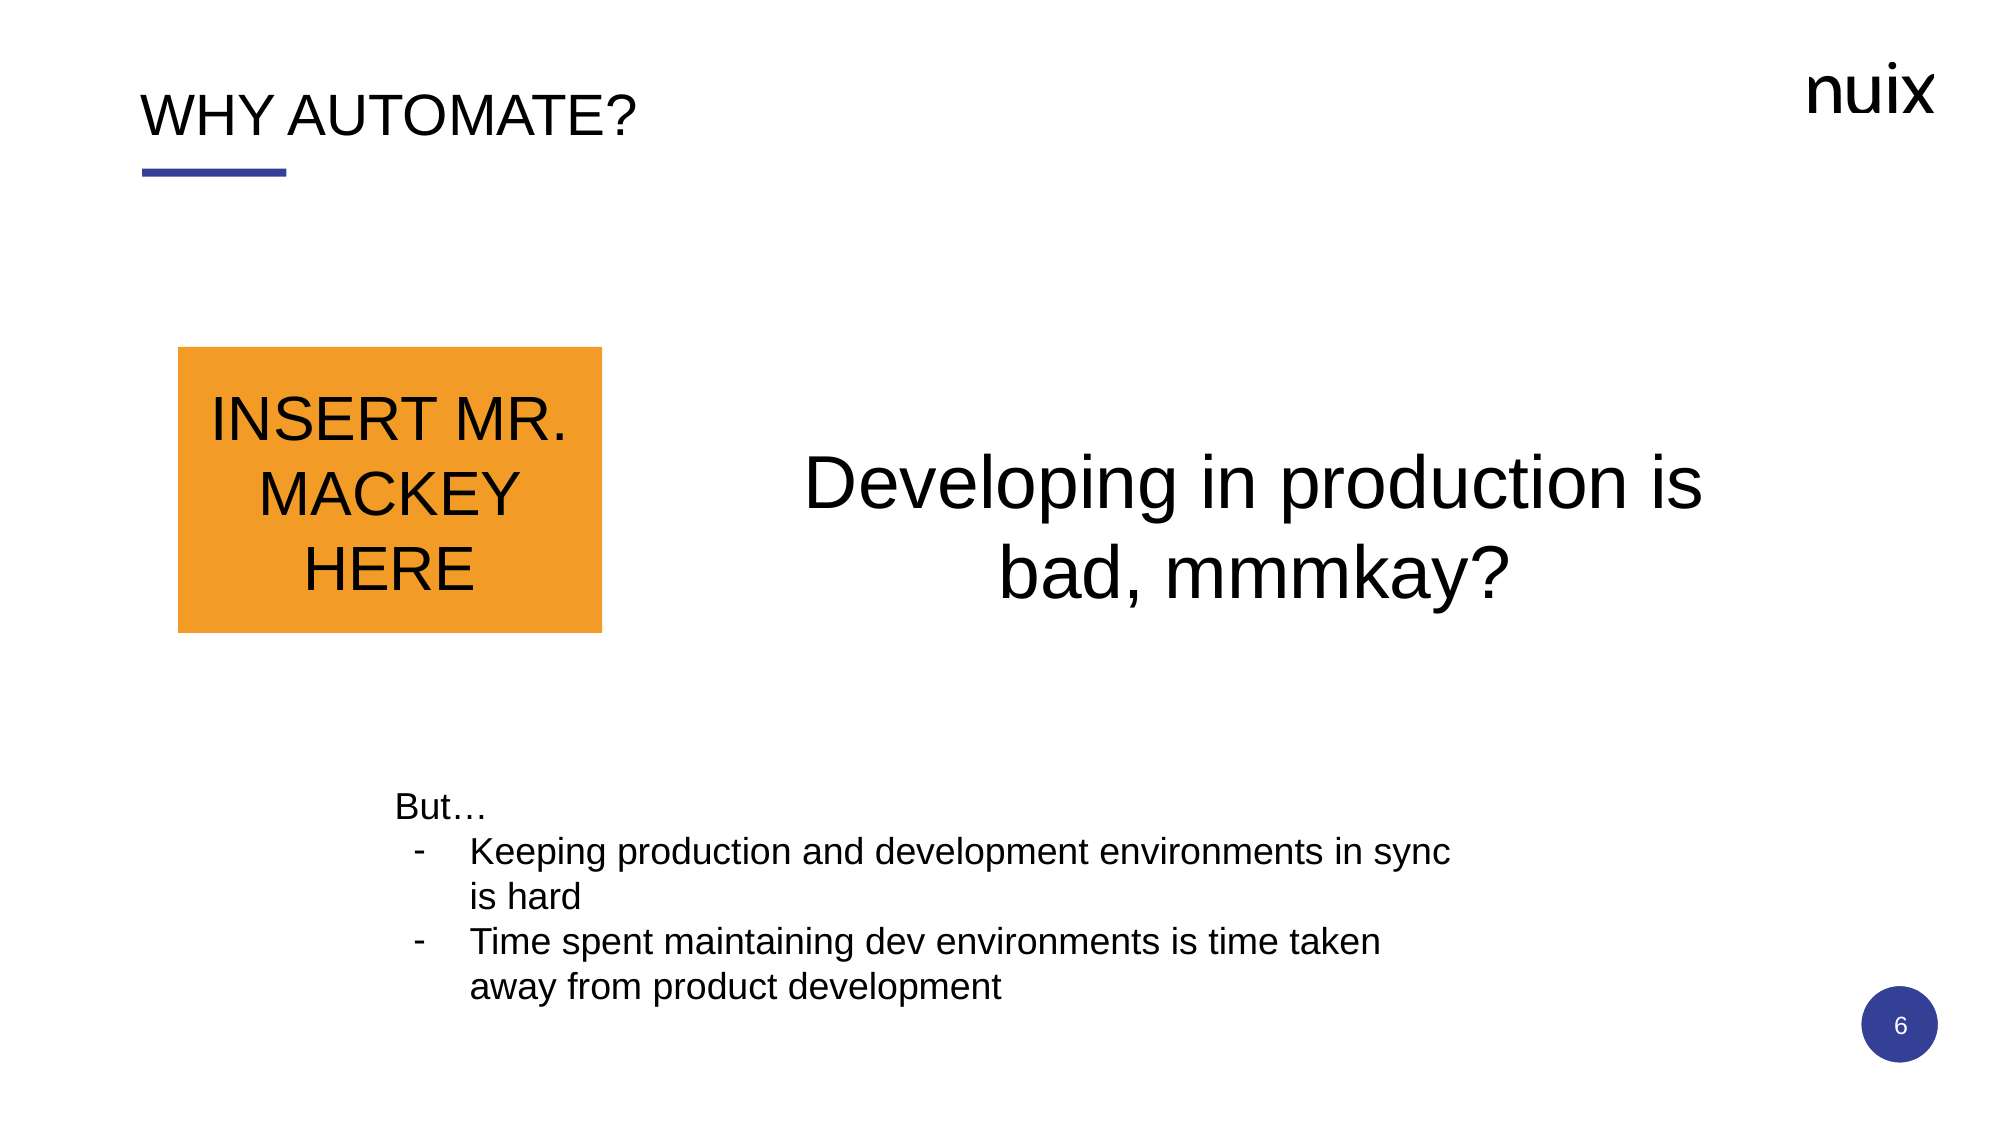

# WHY AUTOMATE?
Developing in production is bad, mmmkay?
INSERT MR. MACKEY HERE
But…
Keeping production and development environments in sync is hard
Time spent maintaining dev environments is time taken away from product development